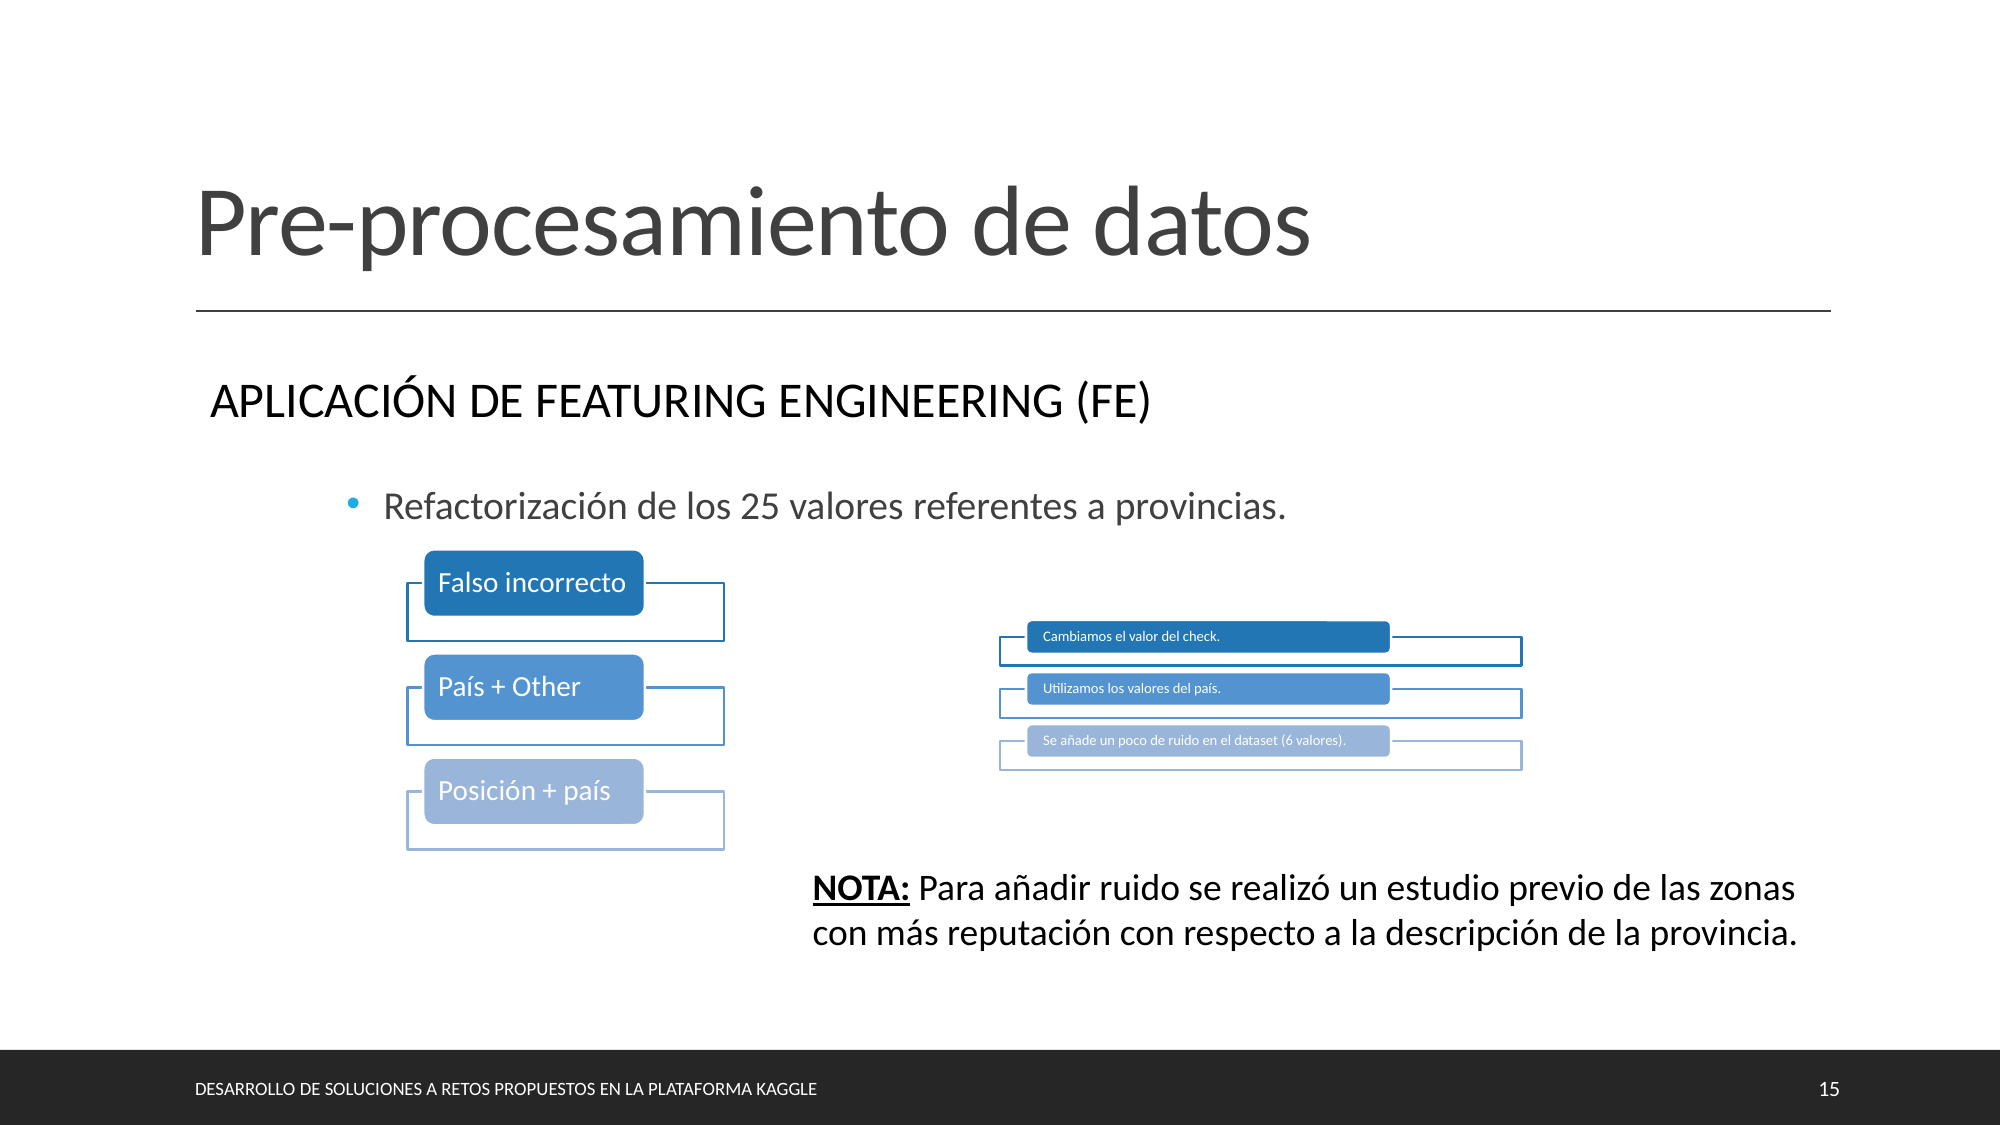

# Pre-procesamiento de datos
Aplicación de Featuring Engineering (FE)
Cambiamos el valor del check.
Utilizamos los valores del país.
Se añade un poco de ruido en el dataset (6 valores).
Refactorización de los 25 valores referentes a provincias.

Falso incorrecto
País + Other
Posición + país
NOTA: Para añadir ruido se realizó un estudio previo de las zonas con más reputación con respecto a la descripción de la provincia.
DESARROLLO DE SOLUCIONES A RETOS PROPUESTOS EN LA PLATAFORMA KAGGLE
15